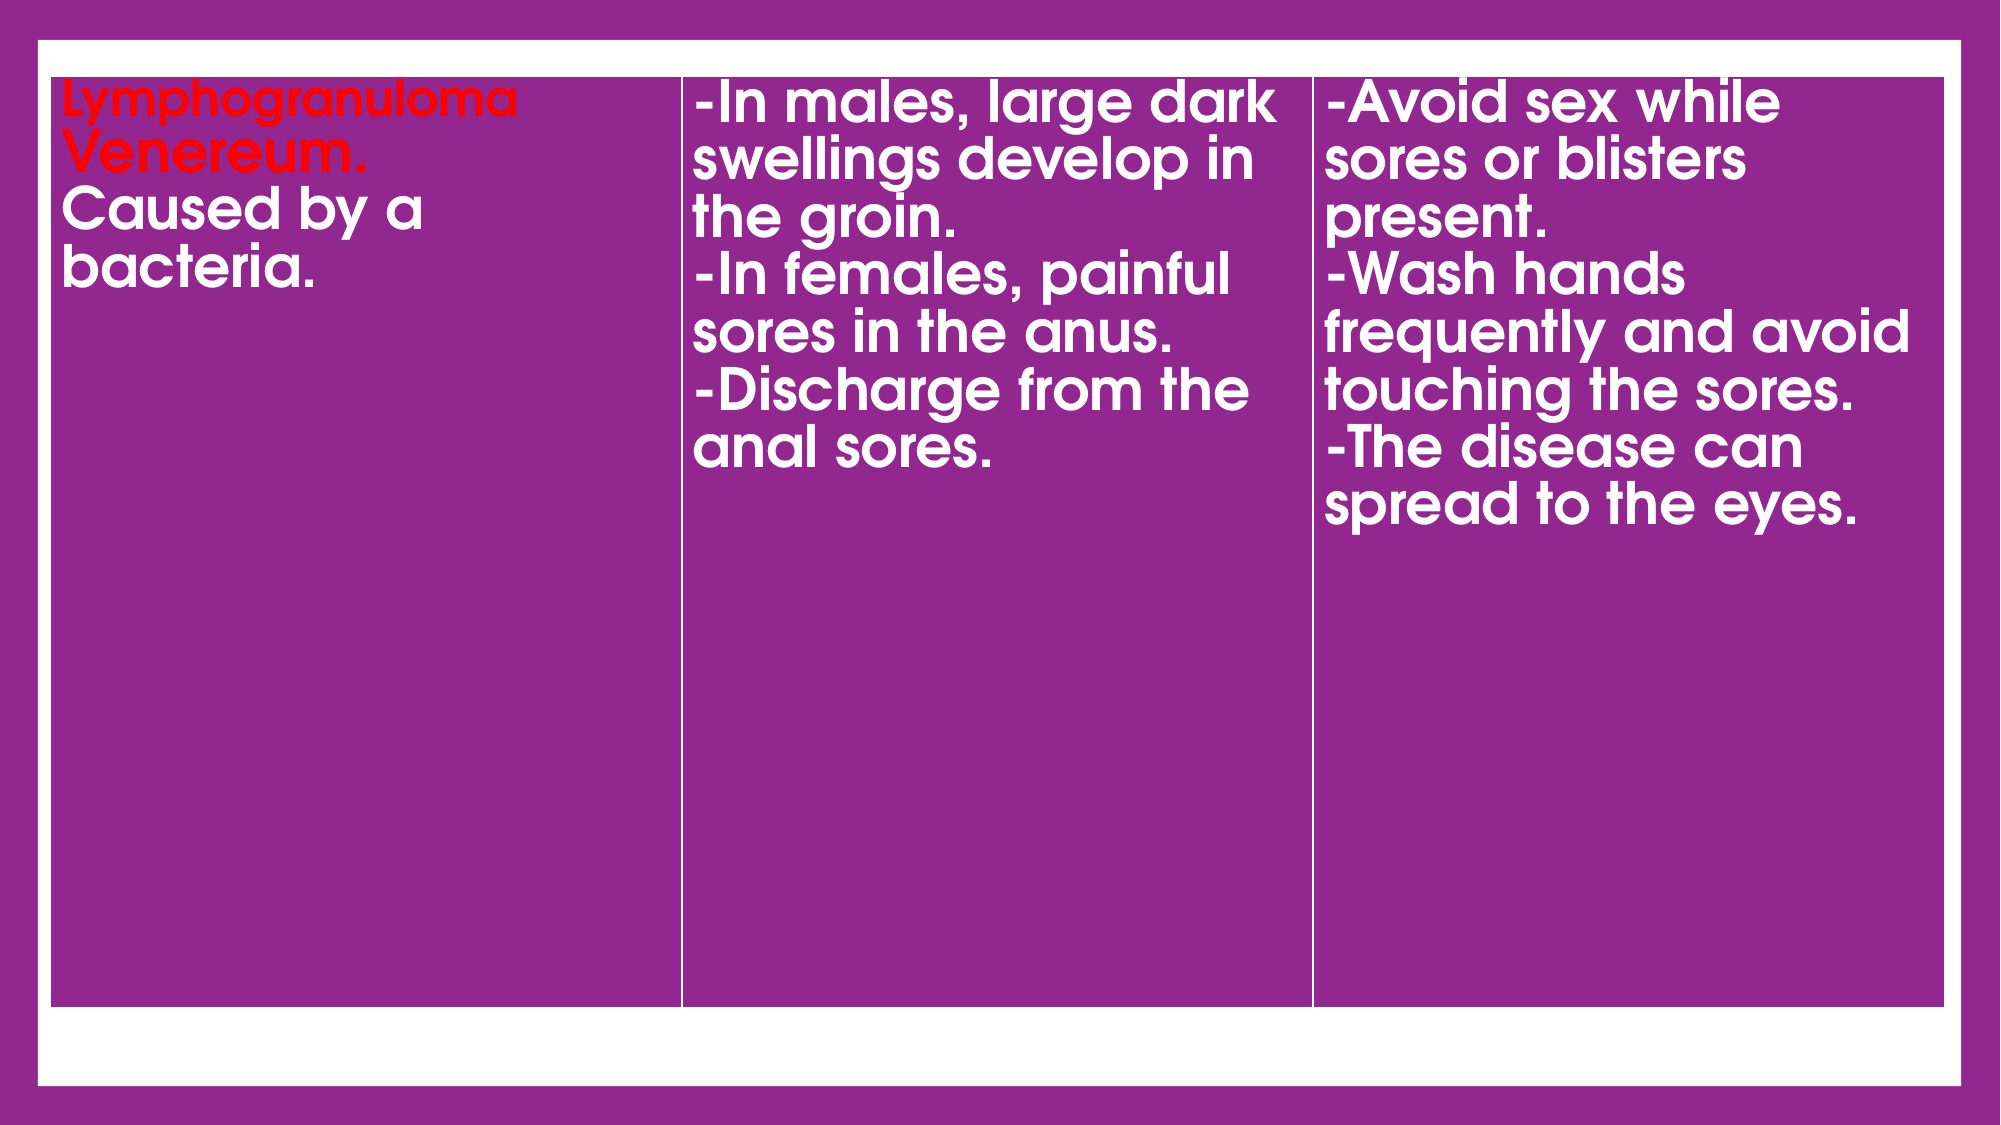

| Lymphogranuloma Venereum. Caused by a bacteria. | -In males, large dark swellings develop in the groin. -In females, painful sores in the anus. -Discharge from the anal sores. | -Avoid sex while sores or blisters present. -Wash hands frequently and avoid touching the sores. -The disease can spread to the eyes. |
| --- | --- | --- |